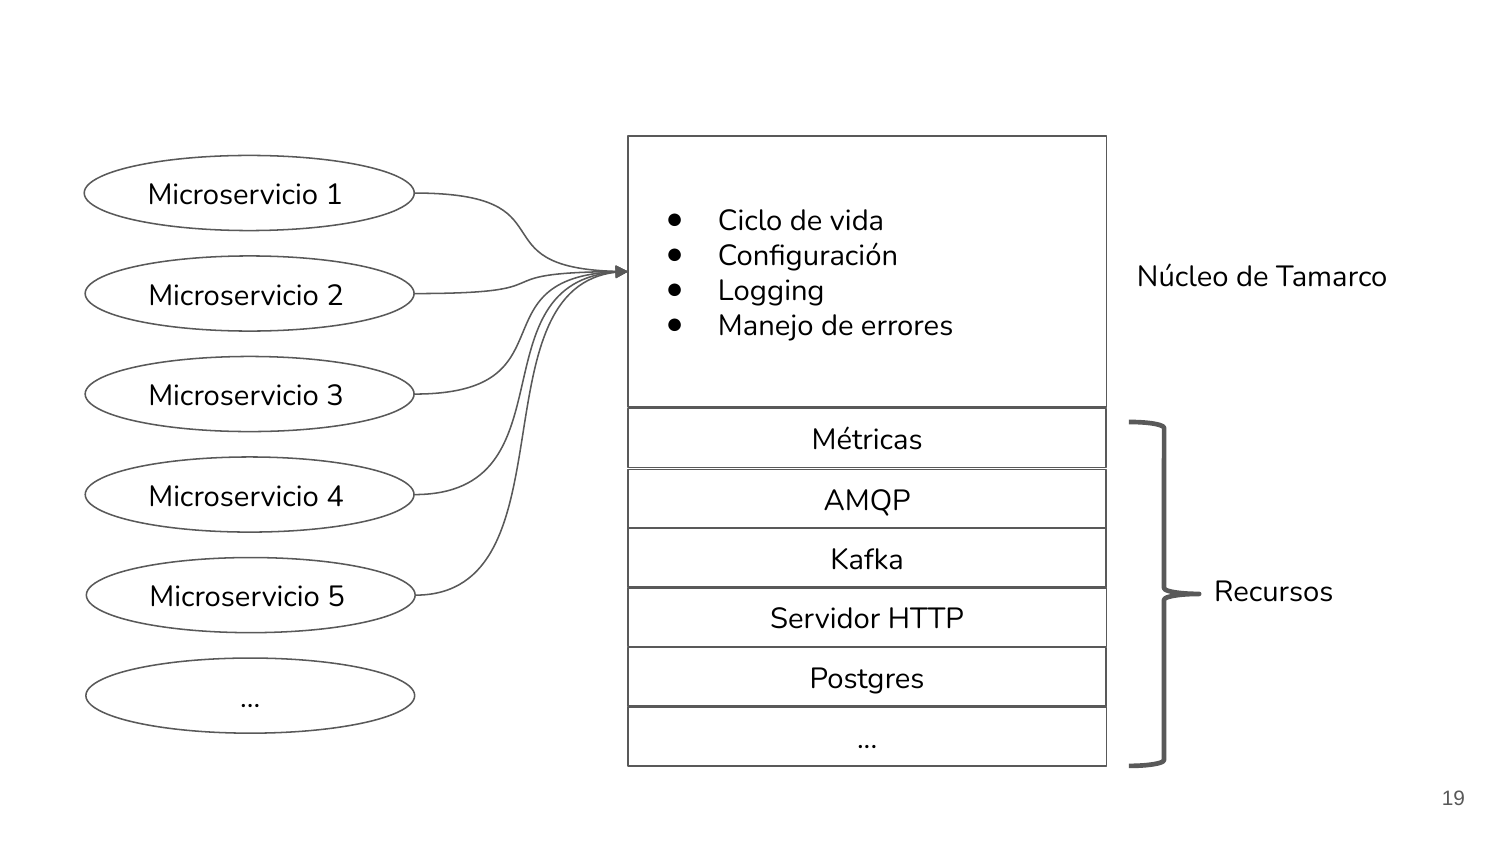

Ciclo de vida
Configuración
Logging
Manejo de errores

Microservicio 1
Núcleo de Tamarco
Microservicio 2
Microservicio 3
Métricas

Microservicio 4
AMQP
Kafka
Recursos

Microservicio 5
Servidor HTTP
Postgres
...
...
19